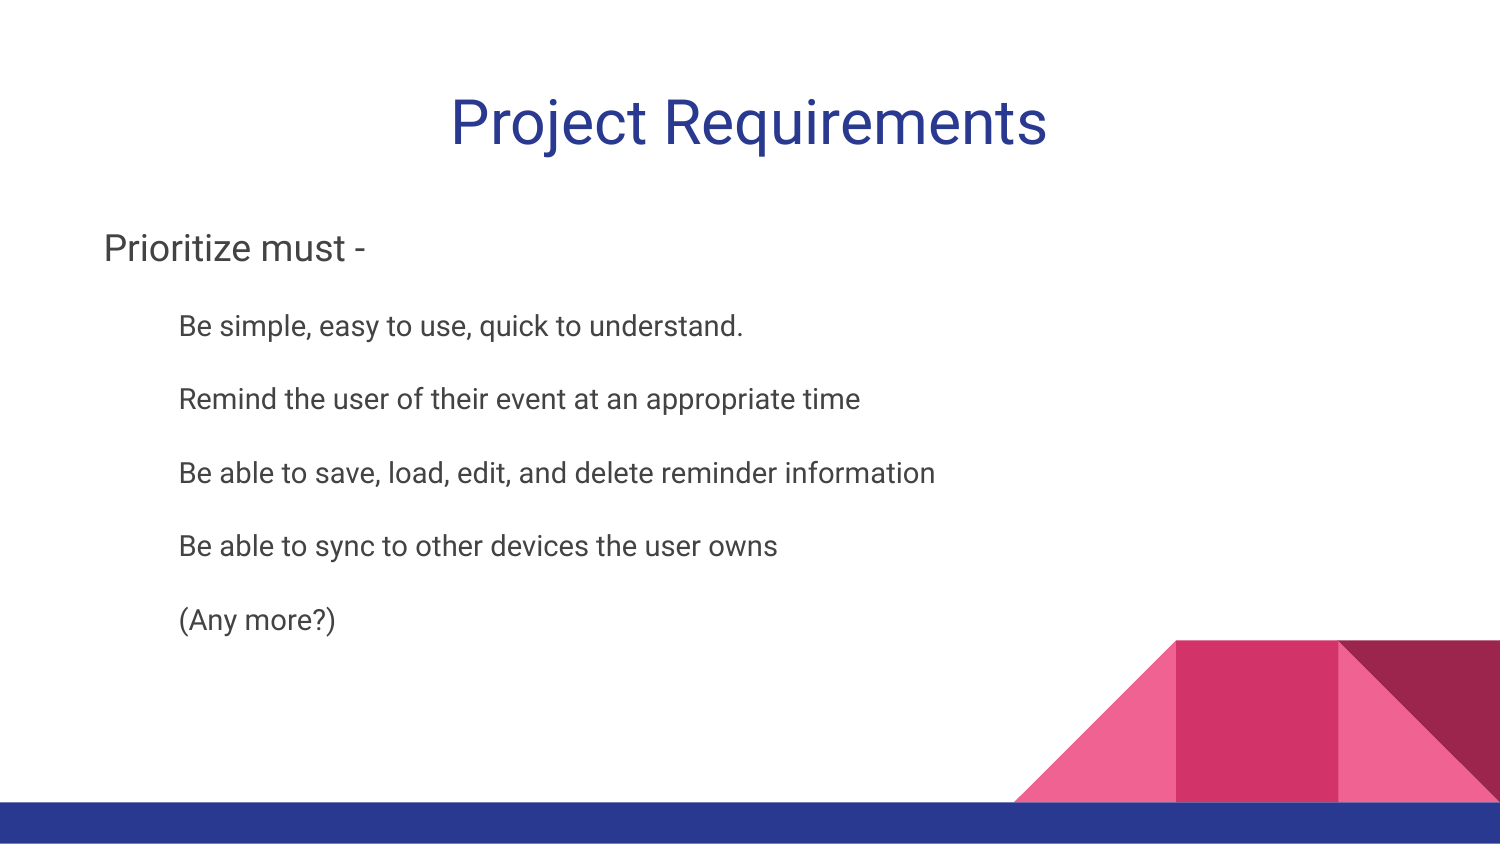

# Project Requirements
Prioritize must -
Be simple, easy to use, quick to understand.
Remind the user of their event at an appropriate time
Be able to save, load, edit, and delete reminder information
Be able to sync to other devices the user owns
(Any more?)